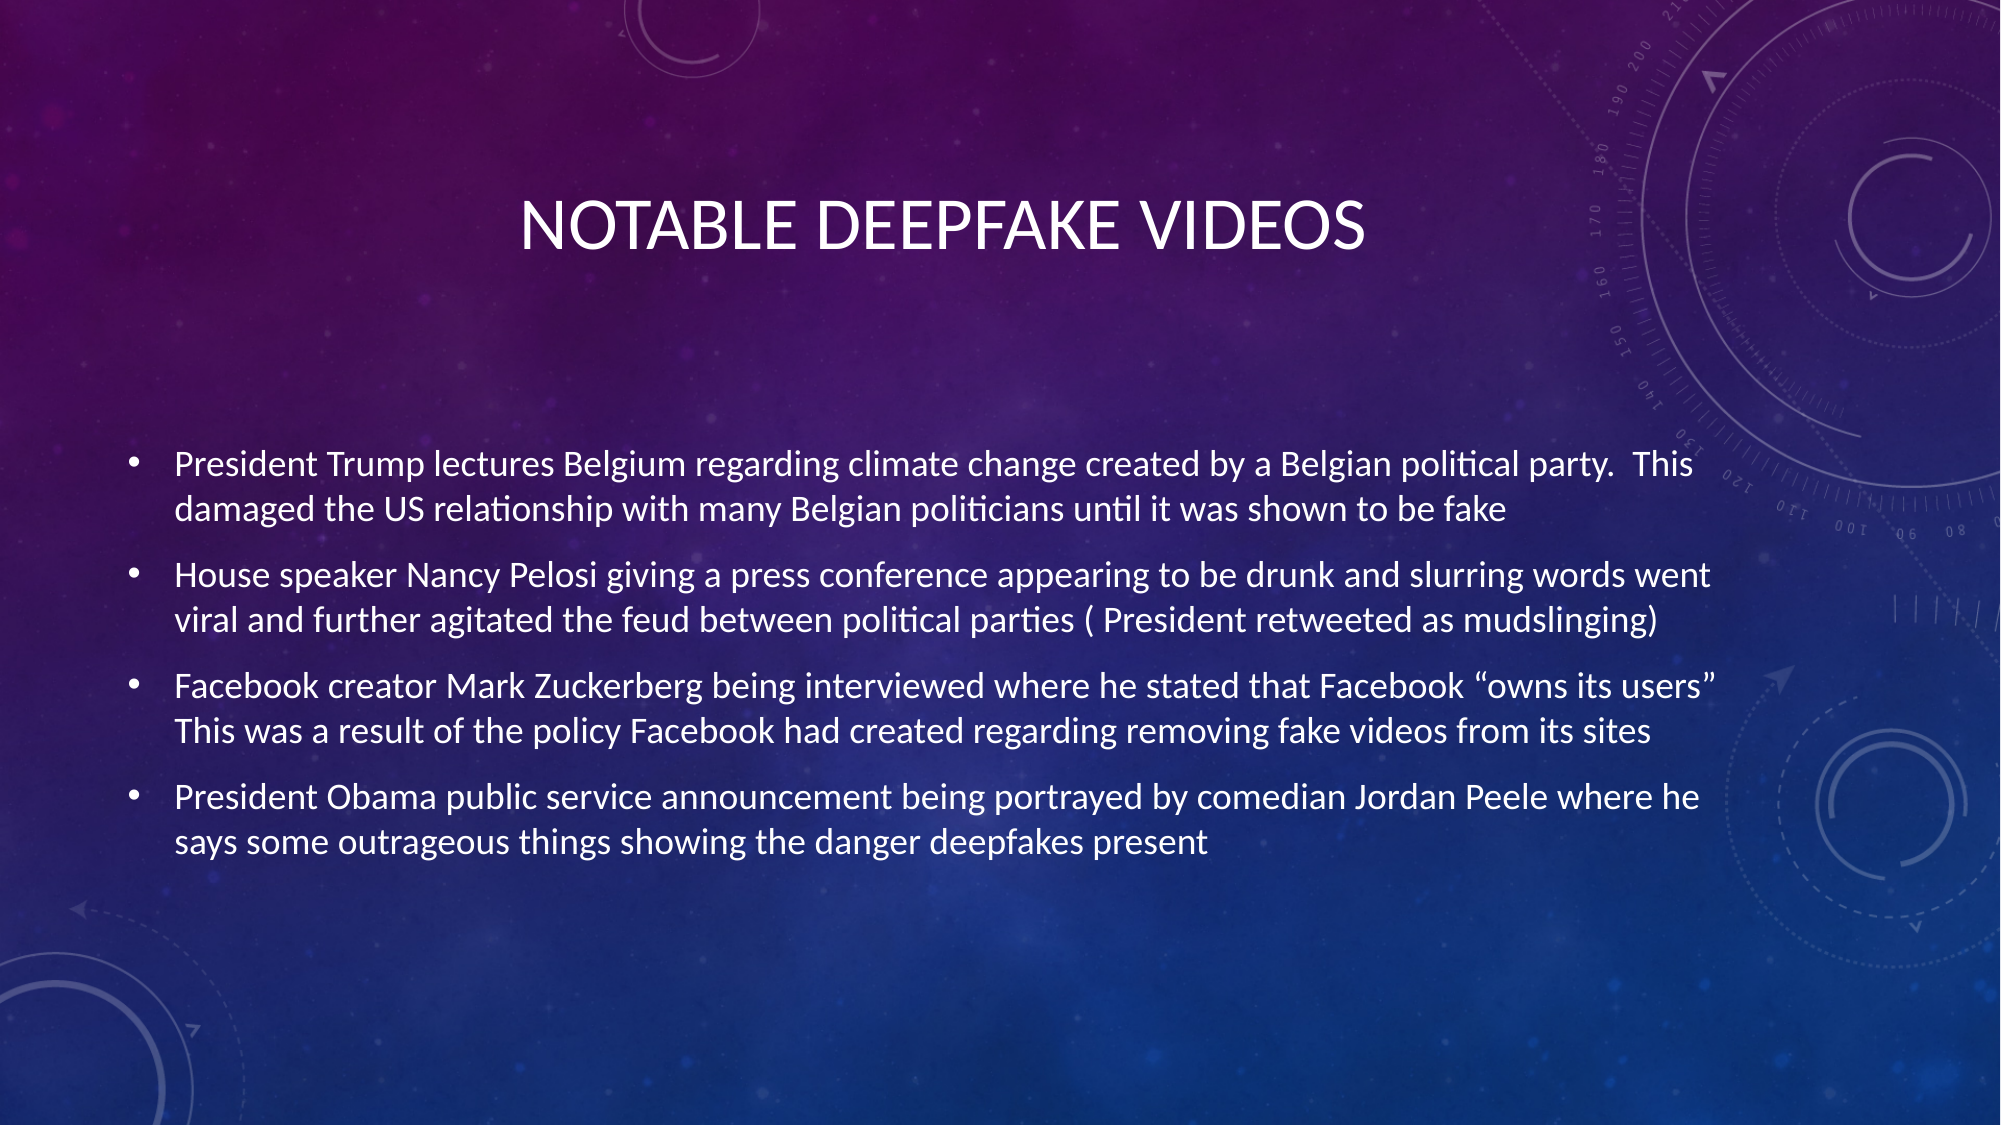

# Notable Deepfake videos
President Trump lectures Belgium regarding climate change created by a Belgian political party.  This damaged the US relationship with many Belgian politicians until it was shown to be fake
House speaker Nancy Pelosi giving a press conference appearing to be drunk and slurring words went viral and further agitated the feud between political parties ( President retweeted as mudslinging)
Facebook creator Mark Zuckerberg being interviewed where he stated that Facebook “owns its users”   This was a result of the policy Facebook had created regarding removing fake videos from its sites
President Obama public service announcement being portrayed by comedian Jordan Peele where he says some outrageous things showing the danger deepfakes present